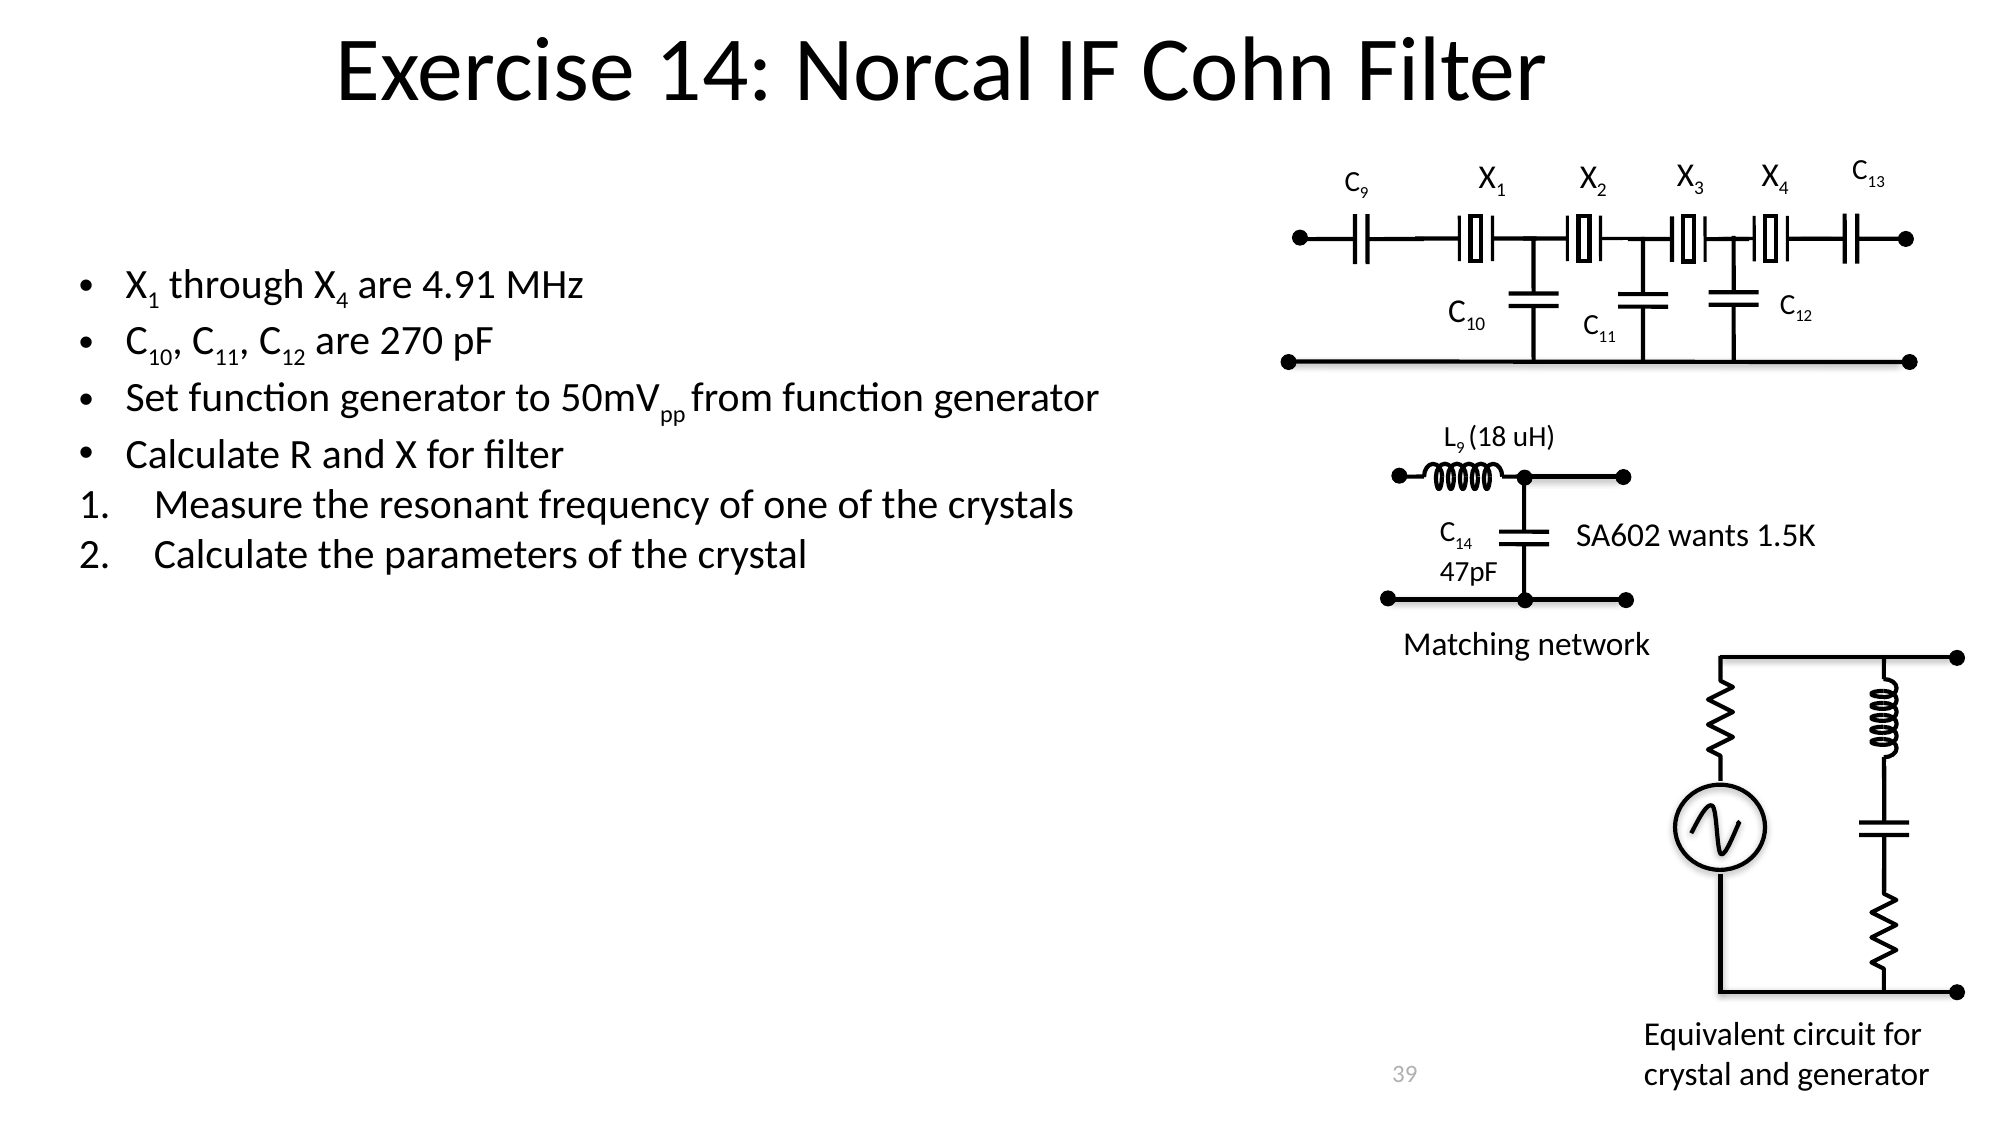

Exercise 14: Norcal IF Cohn Filter
C13
X3
X4
X1
X2
C9

C12
C10
C11

X1 through X4 are 4.91 MHz
C10, C11, C12 are 270 pF
Set function generator to 50mVpp from function generator
Calculate R and X for filter
Measure the resonant frequency of one of the crystals
Calculate the parameters of the crystal
L9 (18 uH)

C14
47pF
SA602 wants 1.5K

Matching network

Equivalent circuit for
crystal and generator
39